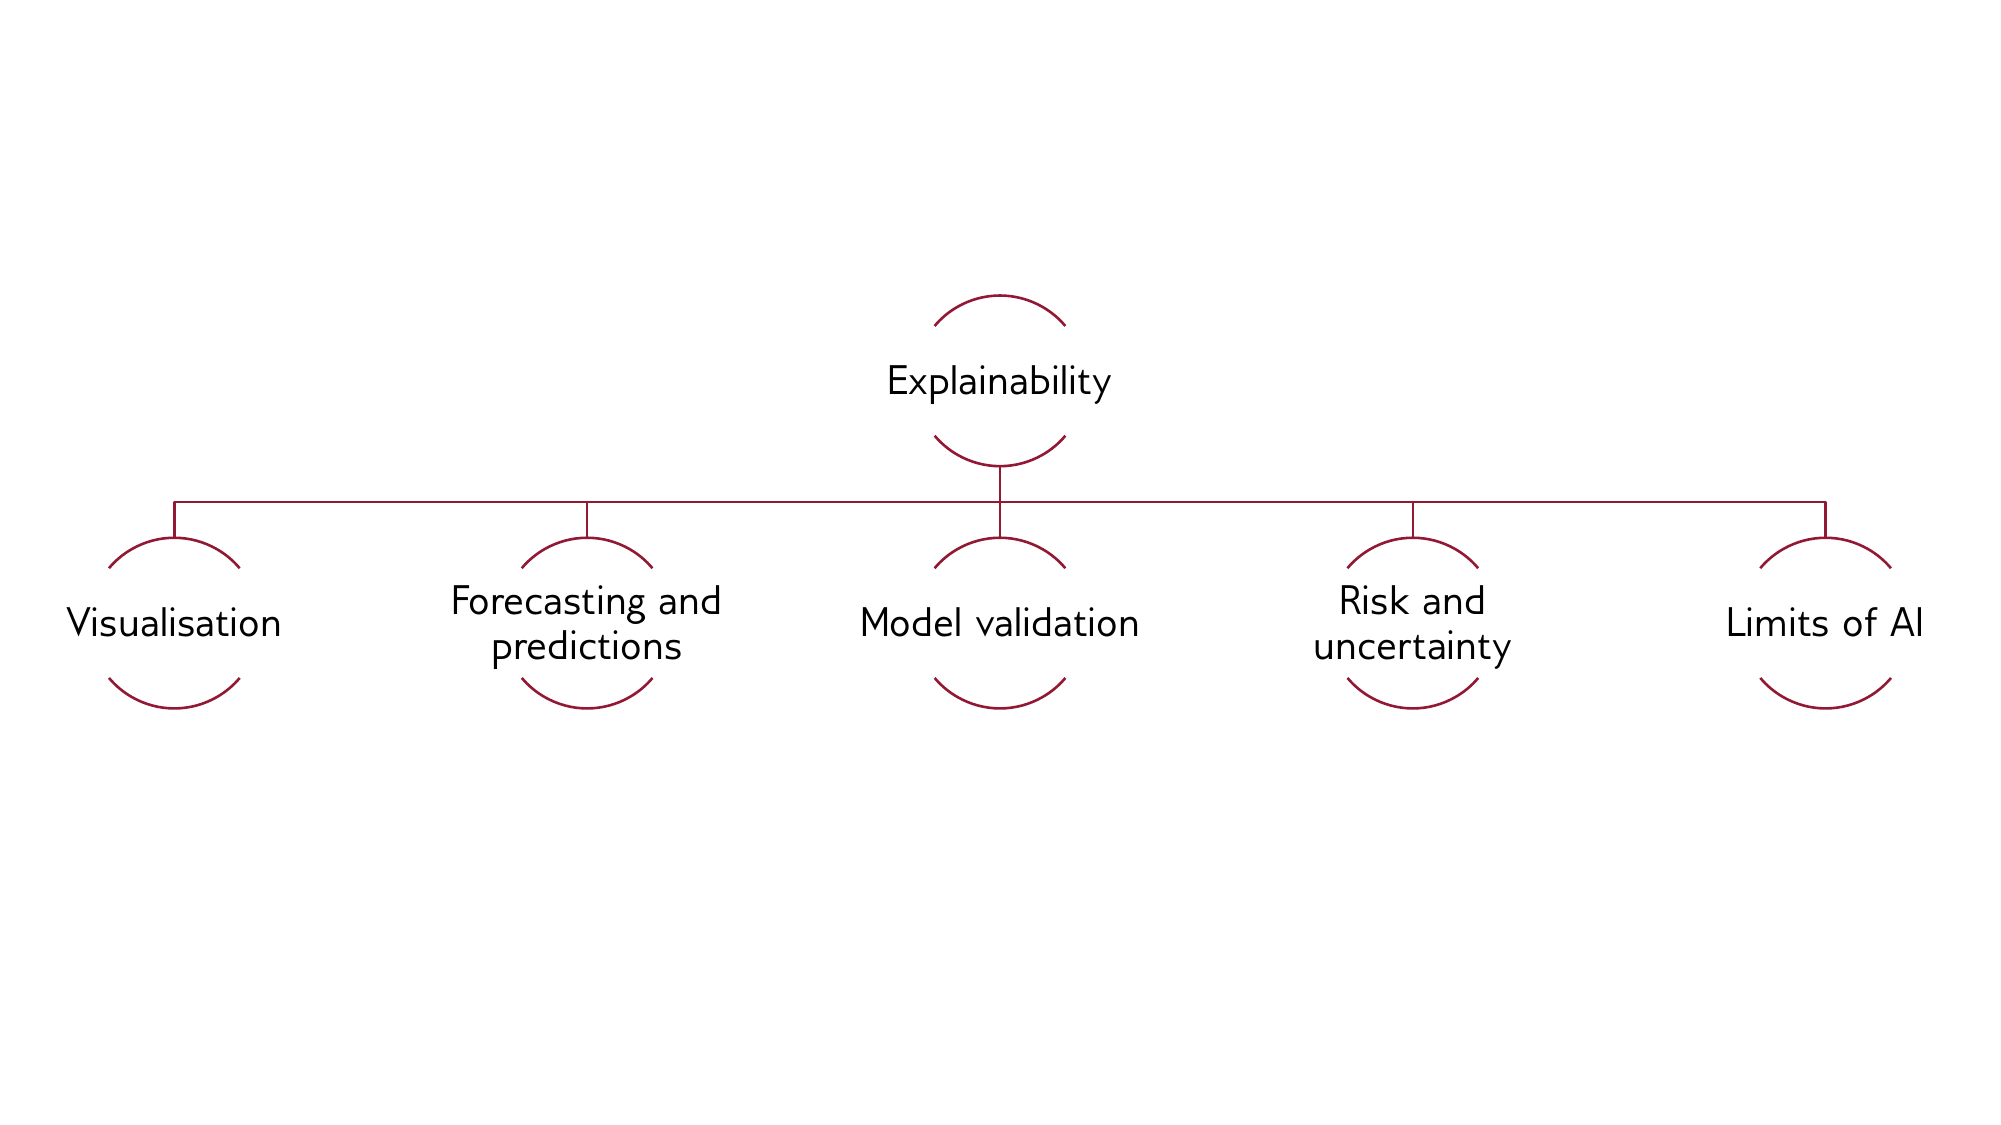

Explainability
Visualisation
Forecasting and predictions
Model validation
Risk and uncertainty
Limits of AI